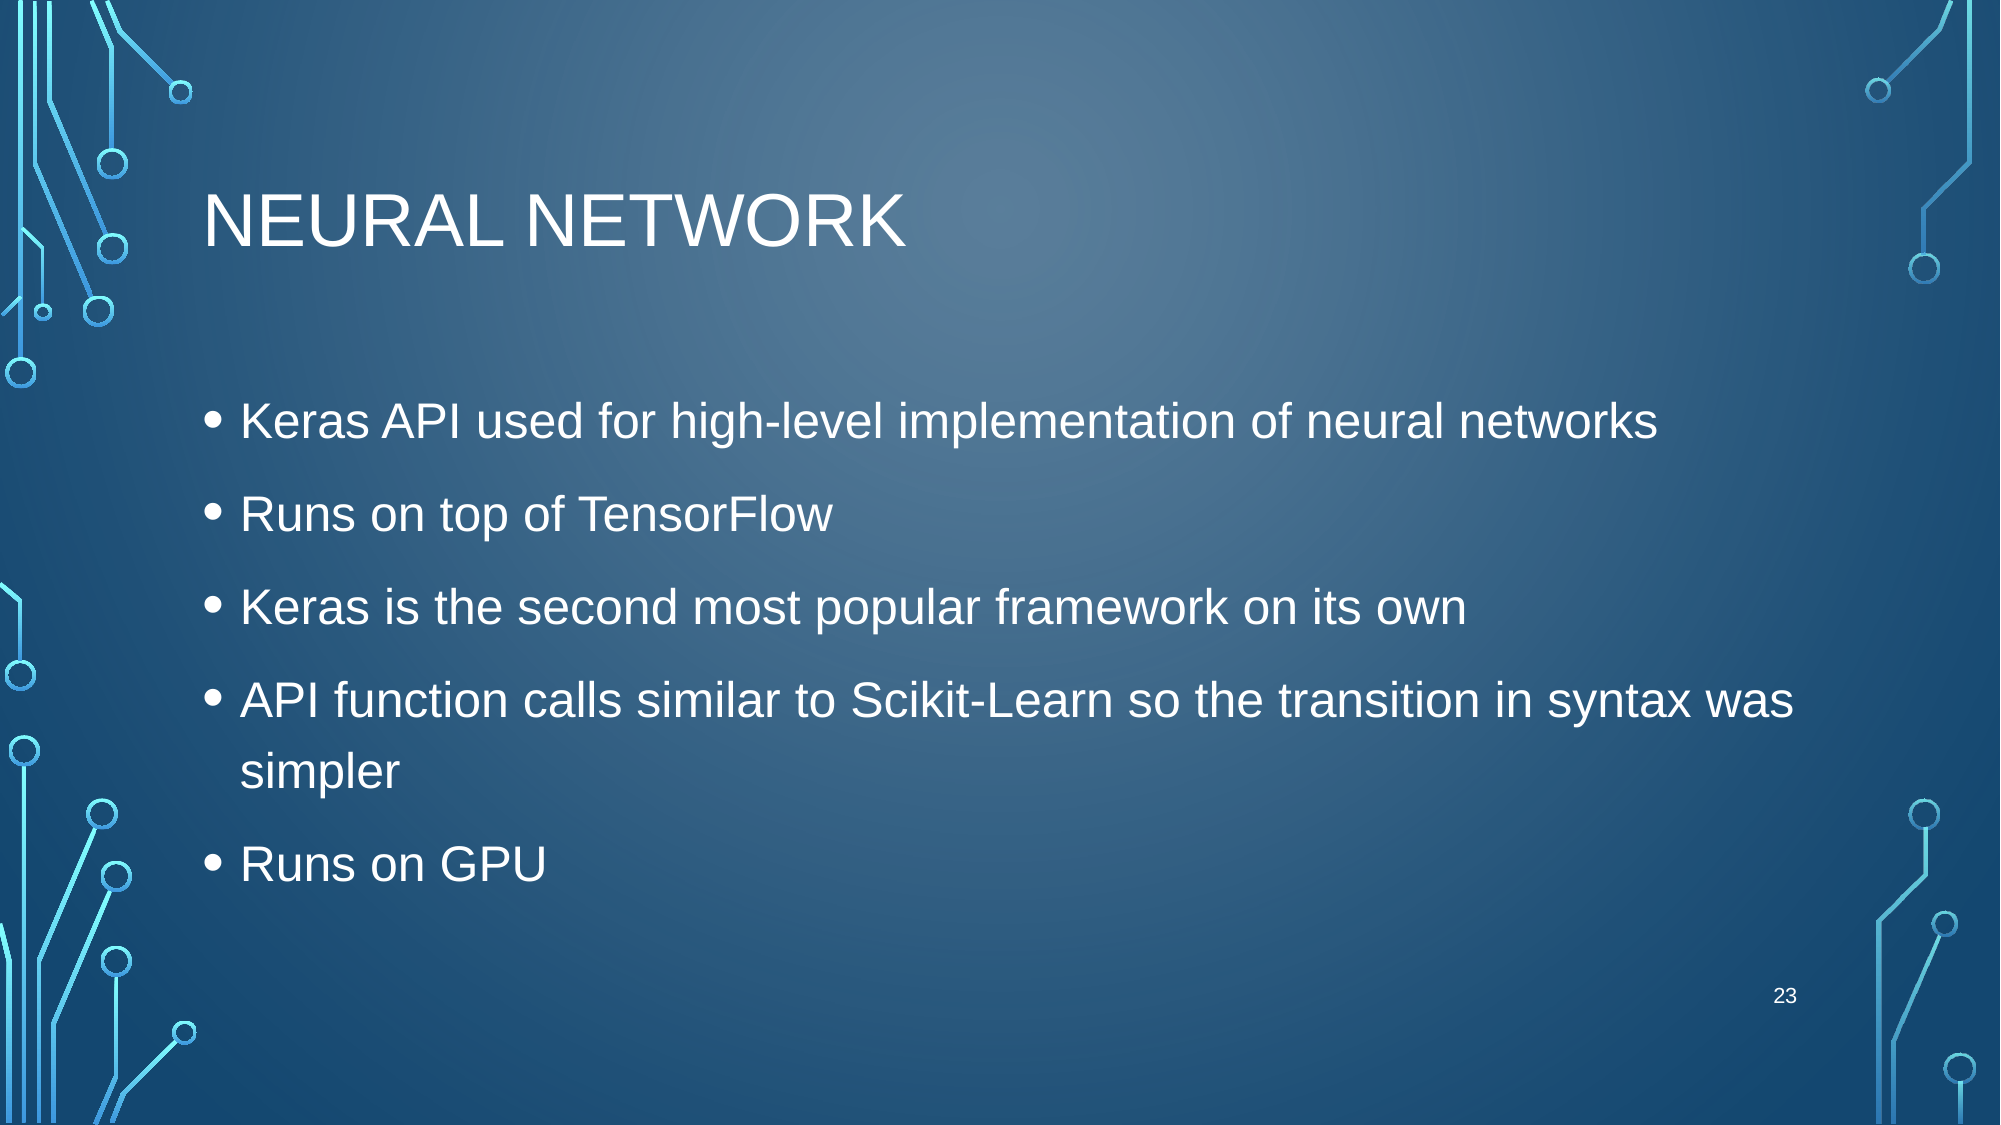

# Neural network
Keras API used for high-level implementation of neural networks
Runs on top of TensorFlow
Keras is the second most popular framework on its own
API function calls similar to Scikit-Learn so the transition in syntax was simpler
Runs on GPU
23